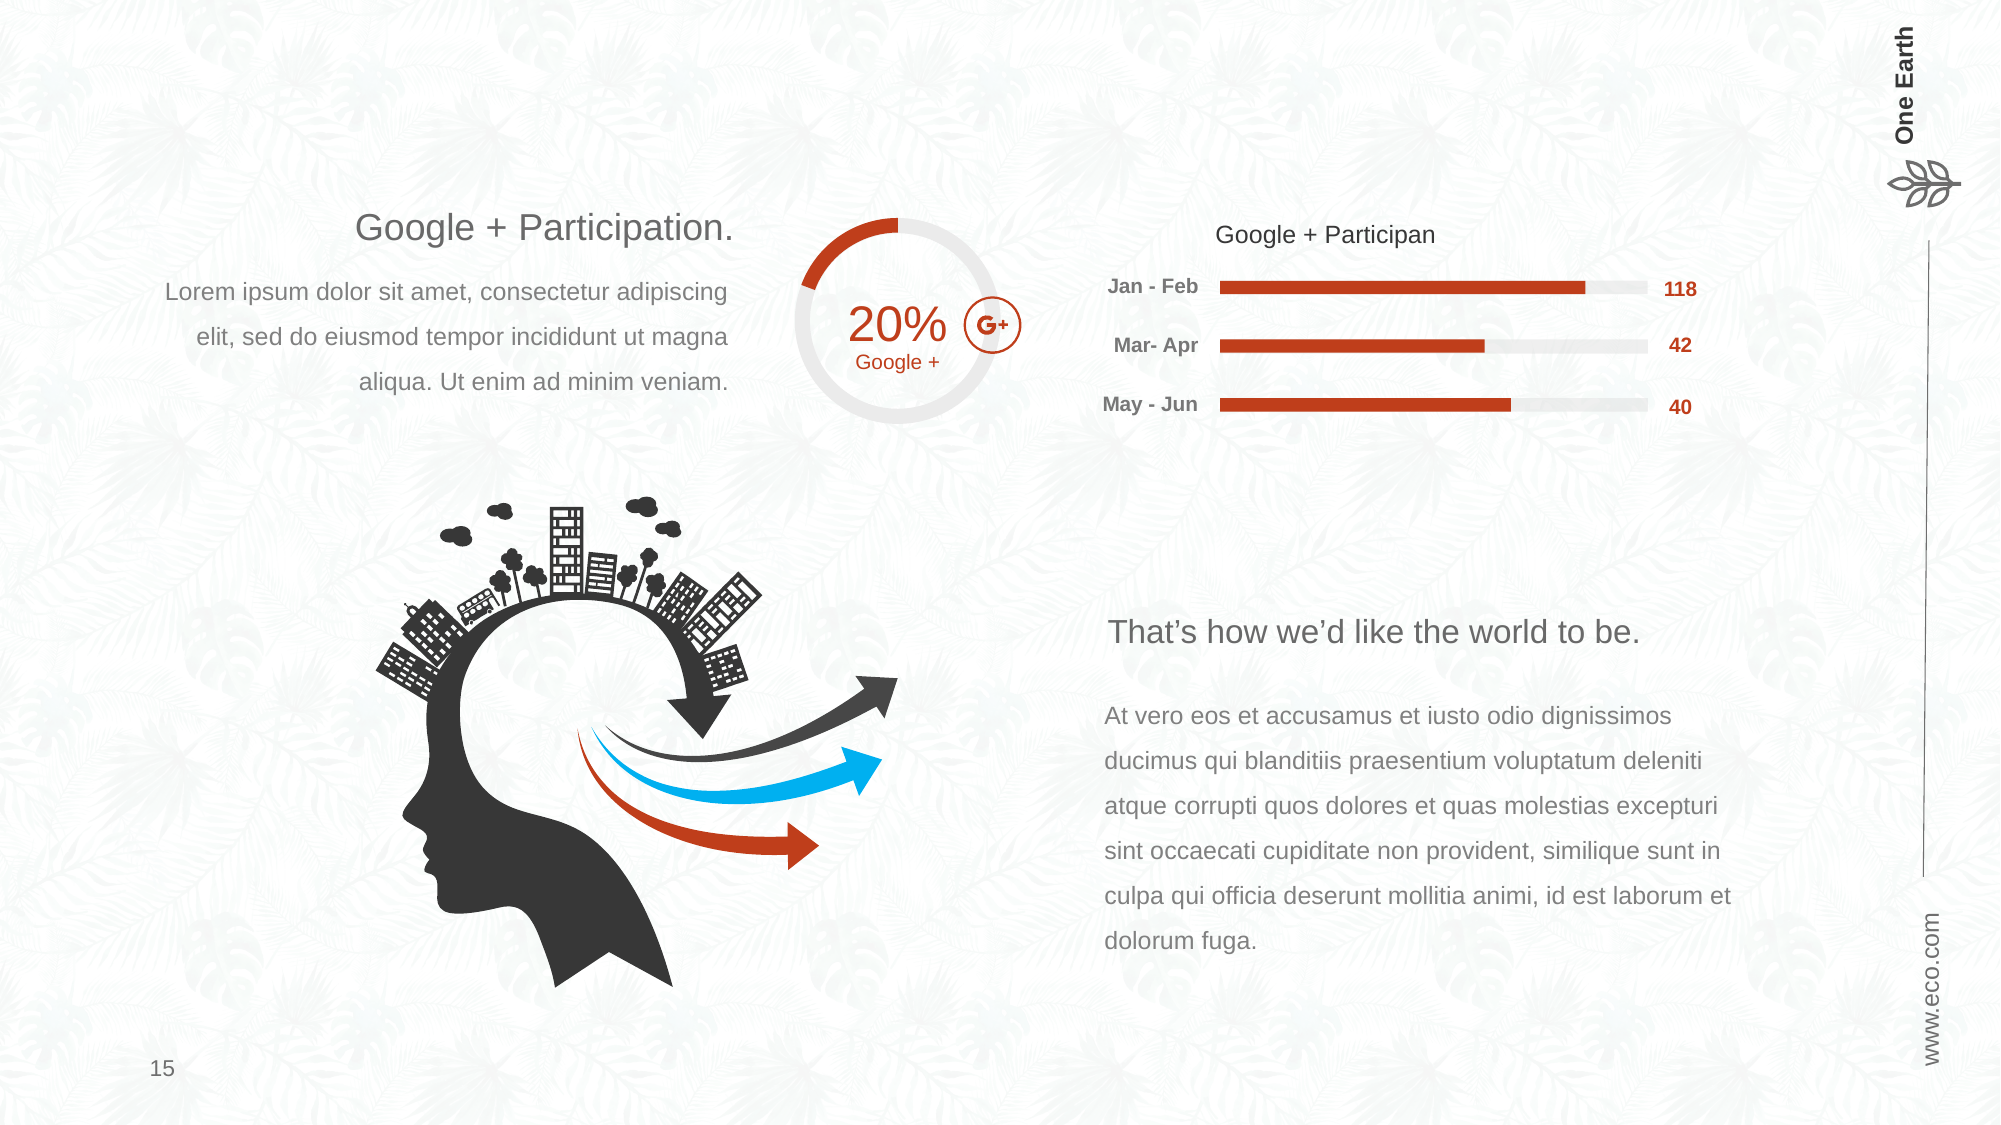

Google + Participation.
Google + Participan
20%

Lorem ipsum dolor sit amet, consectetur adipiscing elit, sed do eiusmod tempor incididunt ut magna aliqua. Ut enim ad minim veniam.
Jan - Feb
118

Mar- Apr
42

Google +
May - Jun
40

That’s how we’d like the world to be.
At vero eos et accusamus et iusto odio dignissimos ducimus qui blanditiis praesentium voluptatum deleniti atque corrupti quos dolores et quas molestias excepturi sint occaecati cupiditate non provident, similique sunt in culpa qui officia deserunt mollitia animi, id est laborum et dolorum fuga.
15